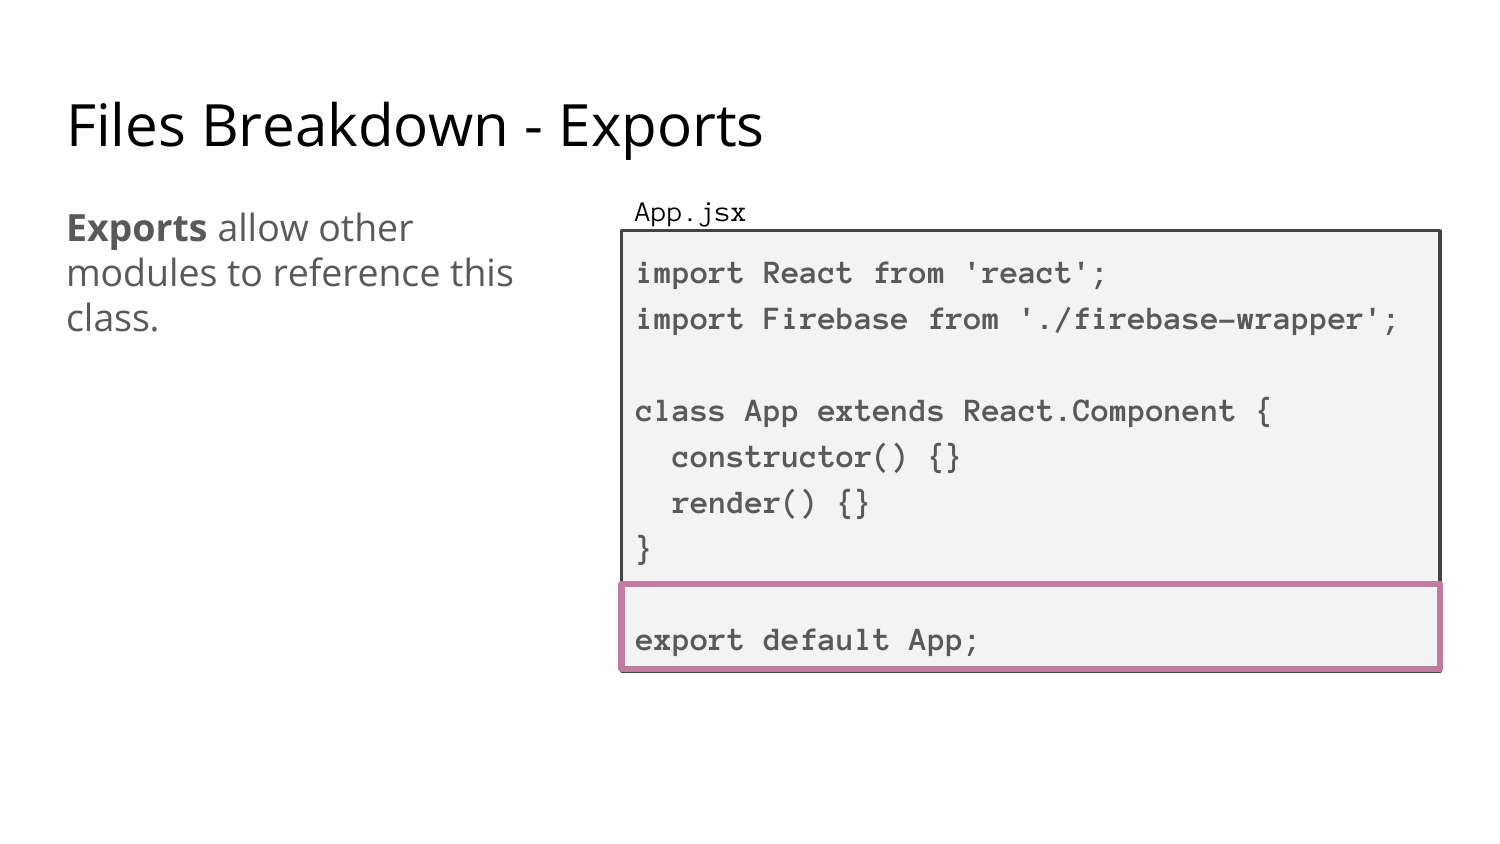

# Files Breakdown - Exports
App.jsx
Exports allow other modules to reference this class.
import React from 'react';
import Firebase from './firebase-wrapper';

class App extends React.Component {
  constructor() {}
  render() {}
}

export default App;